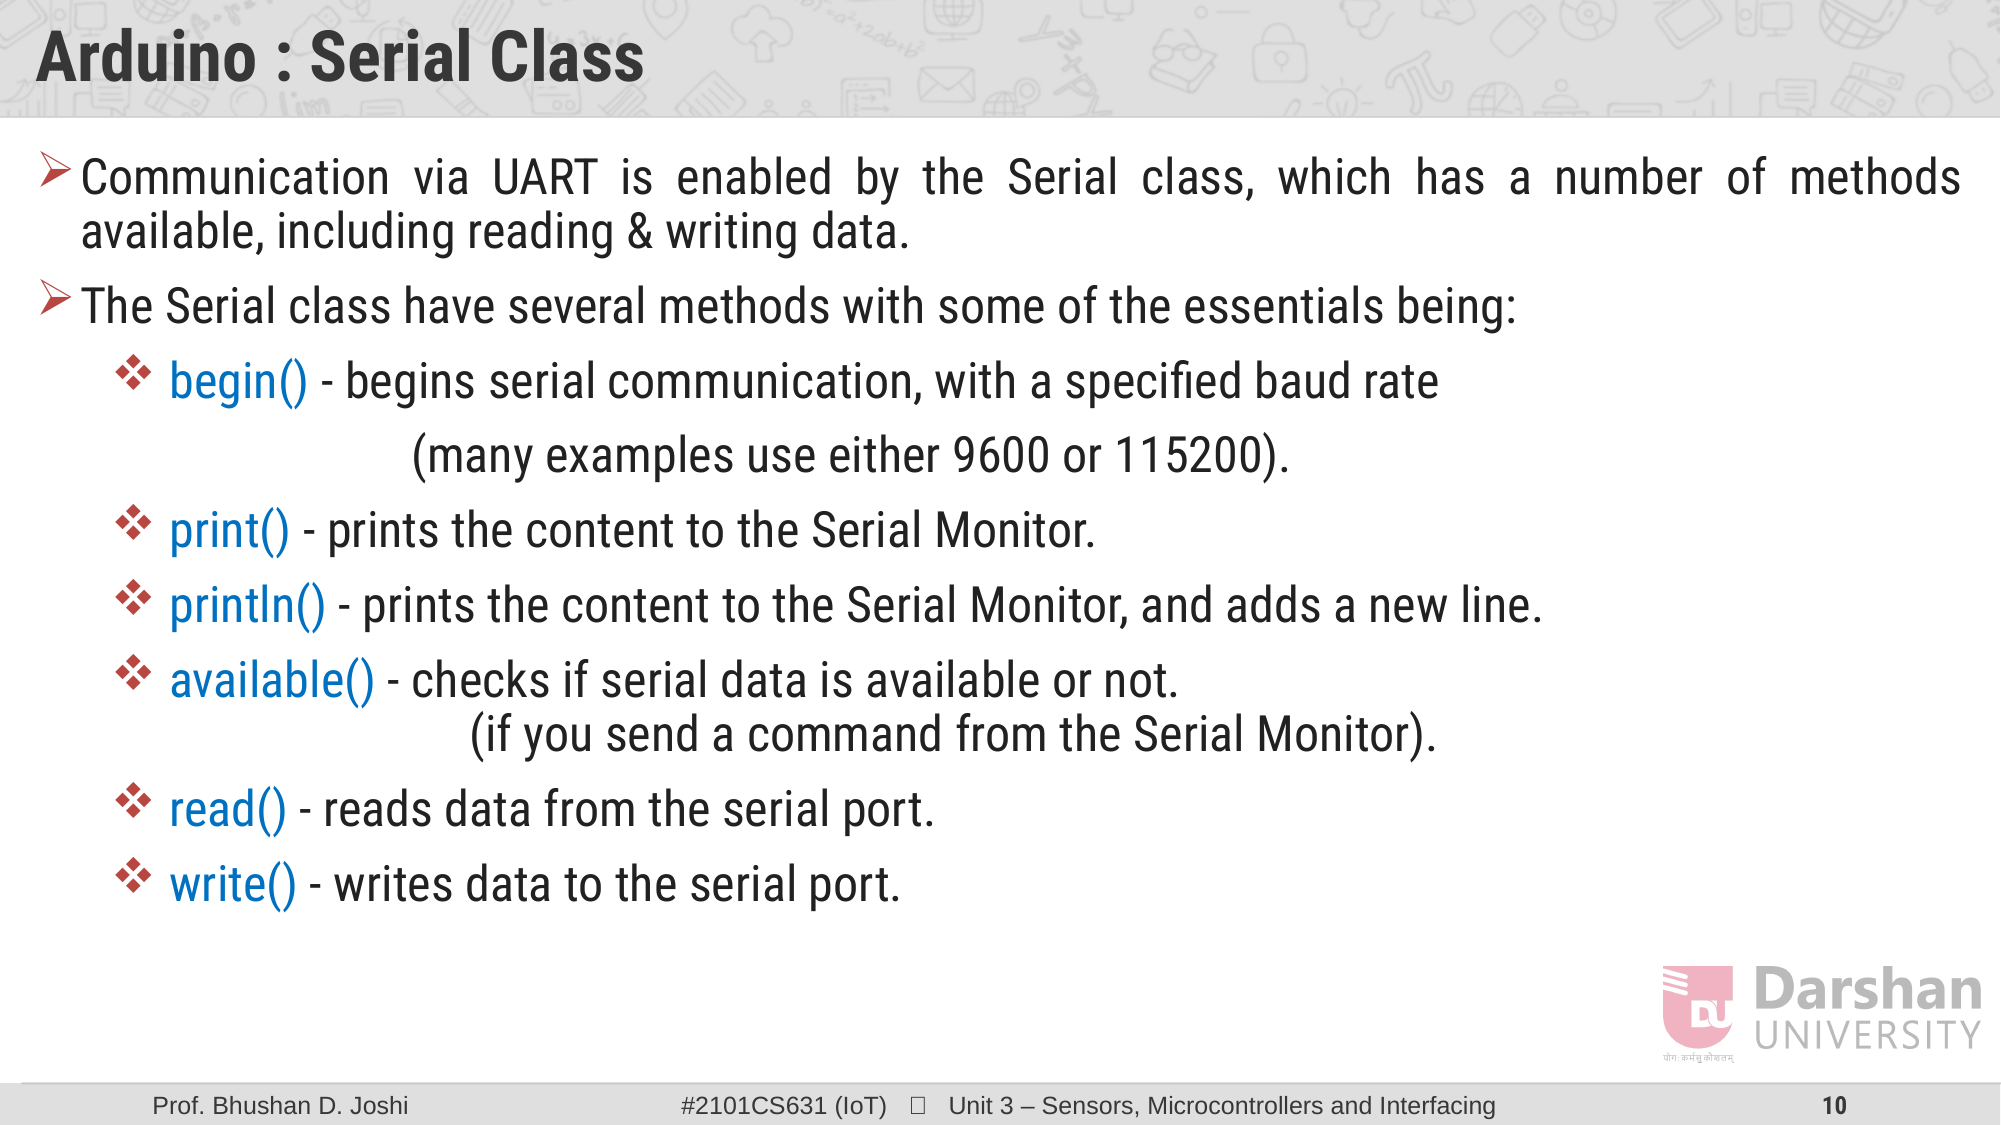

# Arduino : Serial Class
Communication via UART is enabled by the Serial class, which has a number of methods available, including reading & writing data.
The Serial class have several methods with some of the essentials being:
begin() - begins serial communication, with a specified baud rate
		(many examples use either 9600 or 115200).
print() - prints the content to the Serial Monitor.
println() - prints the content to the Serial Monitor, and adds a new line.
available() - checks if serial data is available or not.
		(if you send a command from the Serial Monitor).
read() - reads data from the serial port.
write() - writes data to the serial port.